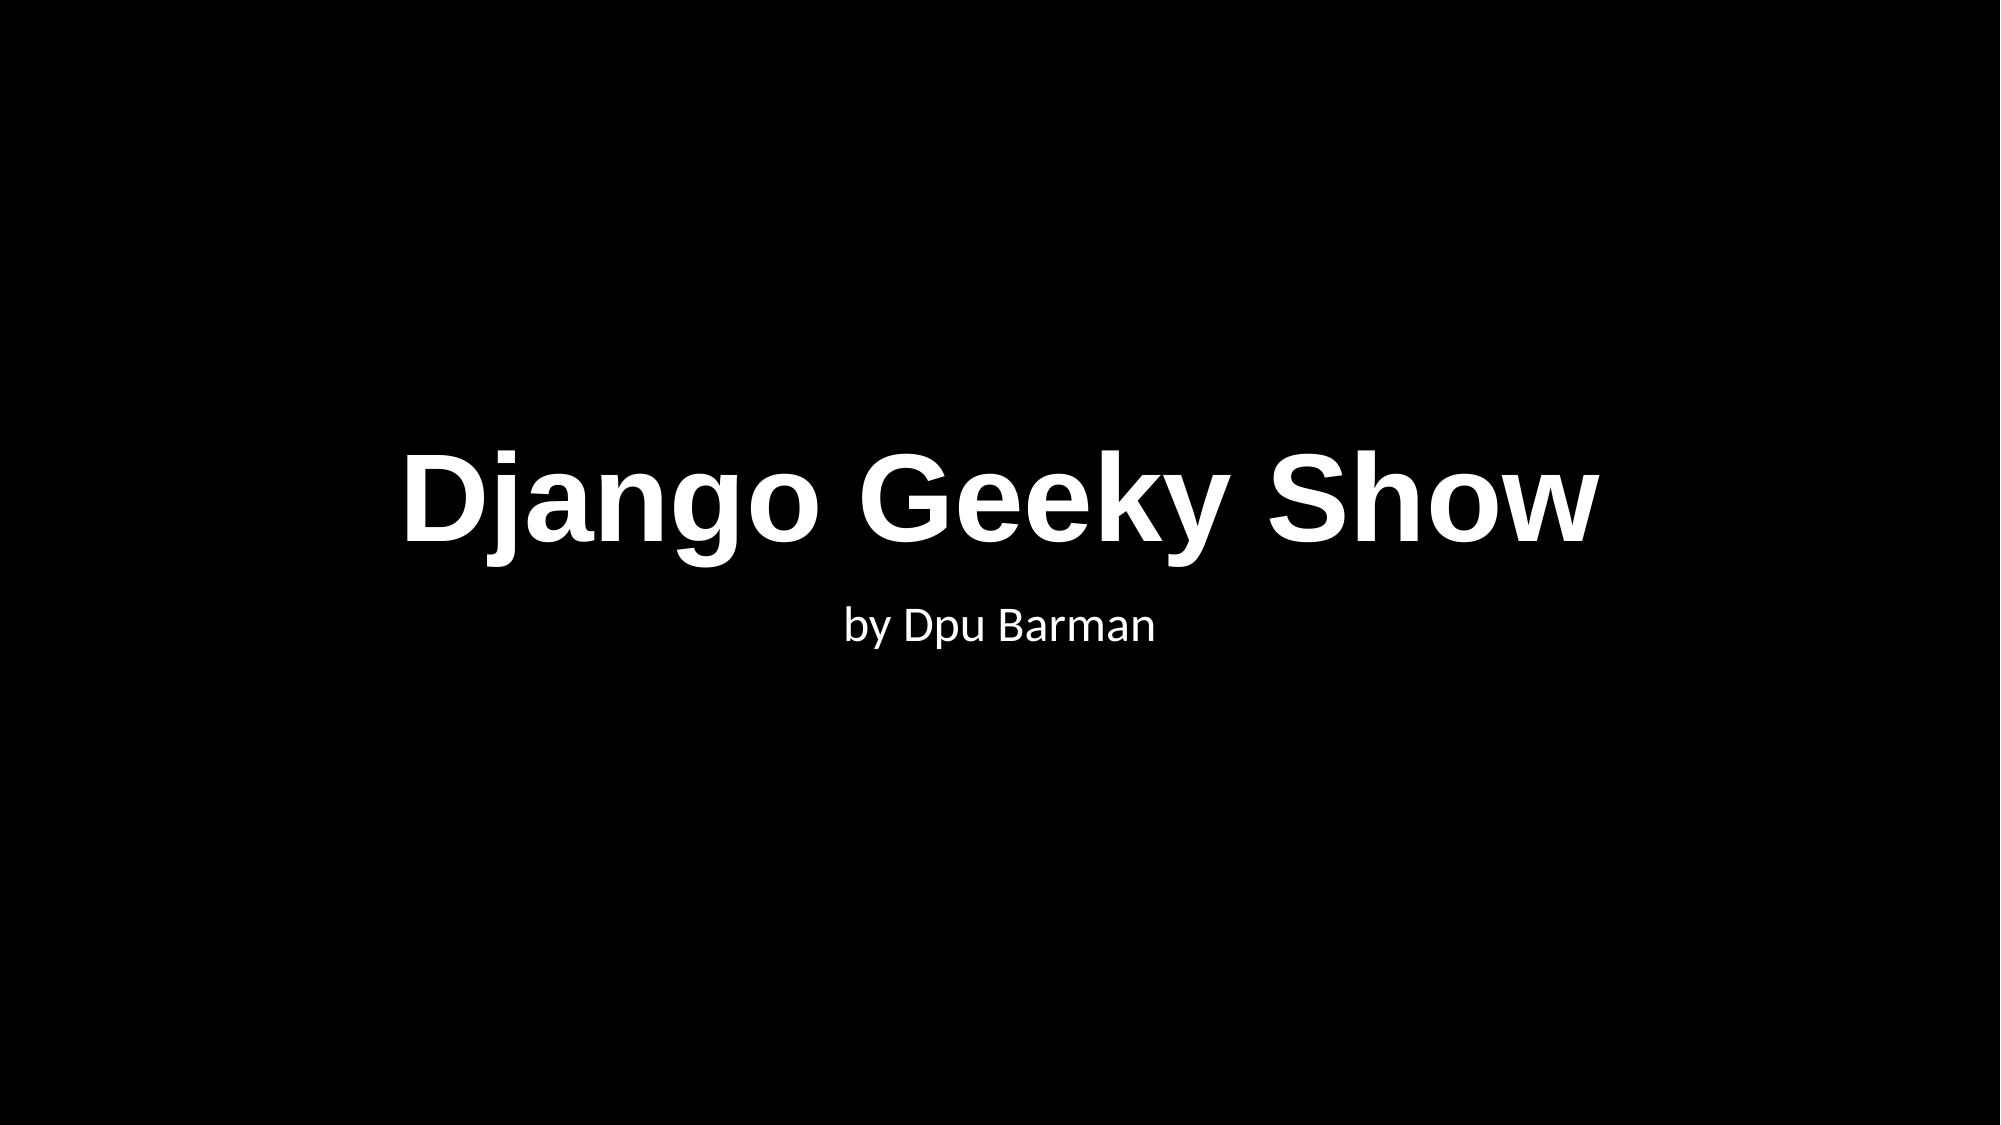

# Django Geeky Show
by Dpu Barman